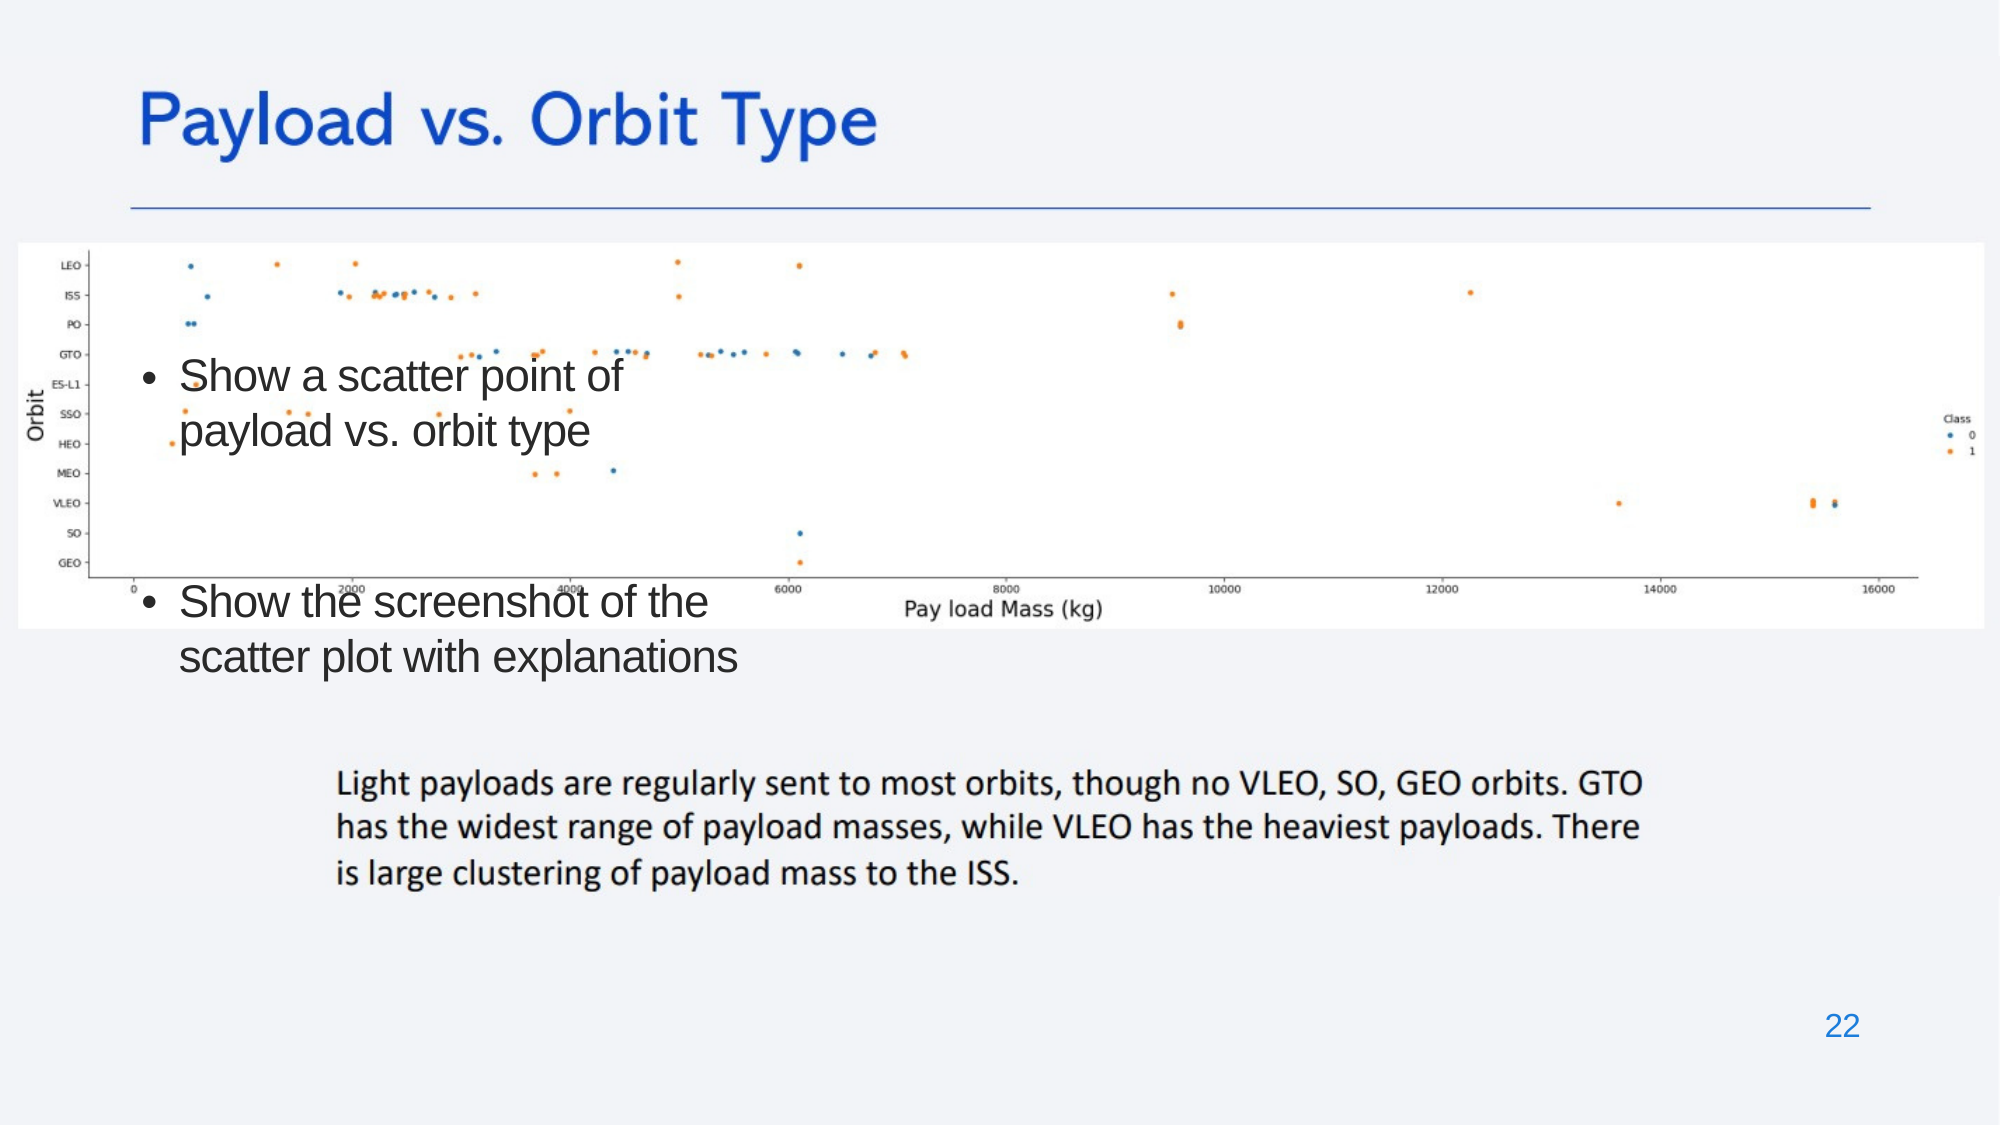

•
Show a scatter point of payload vs. orbit type
•
Show the screenshot of the
scatter plot with explanations
22